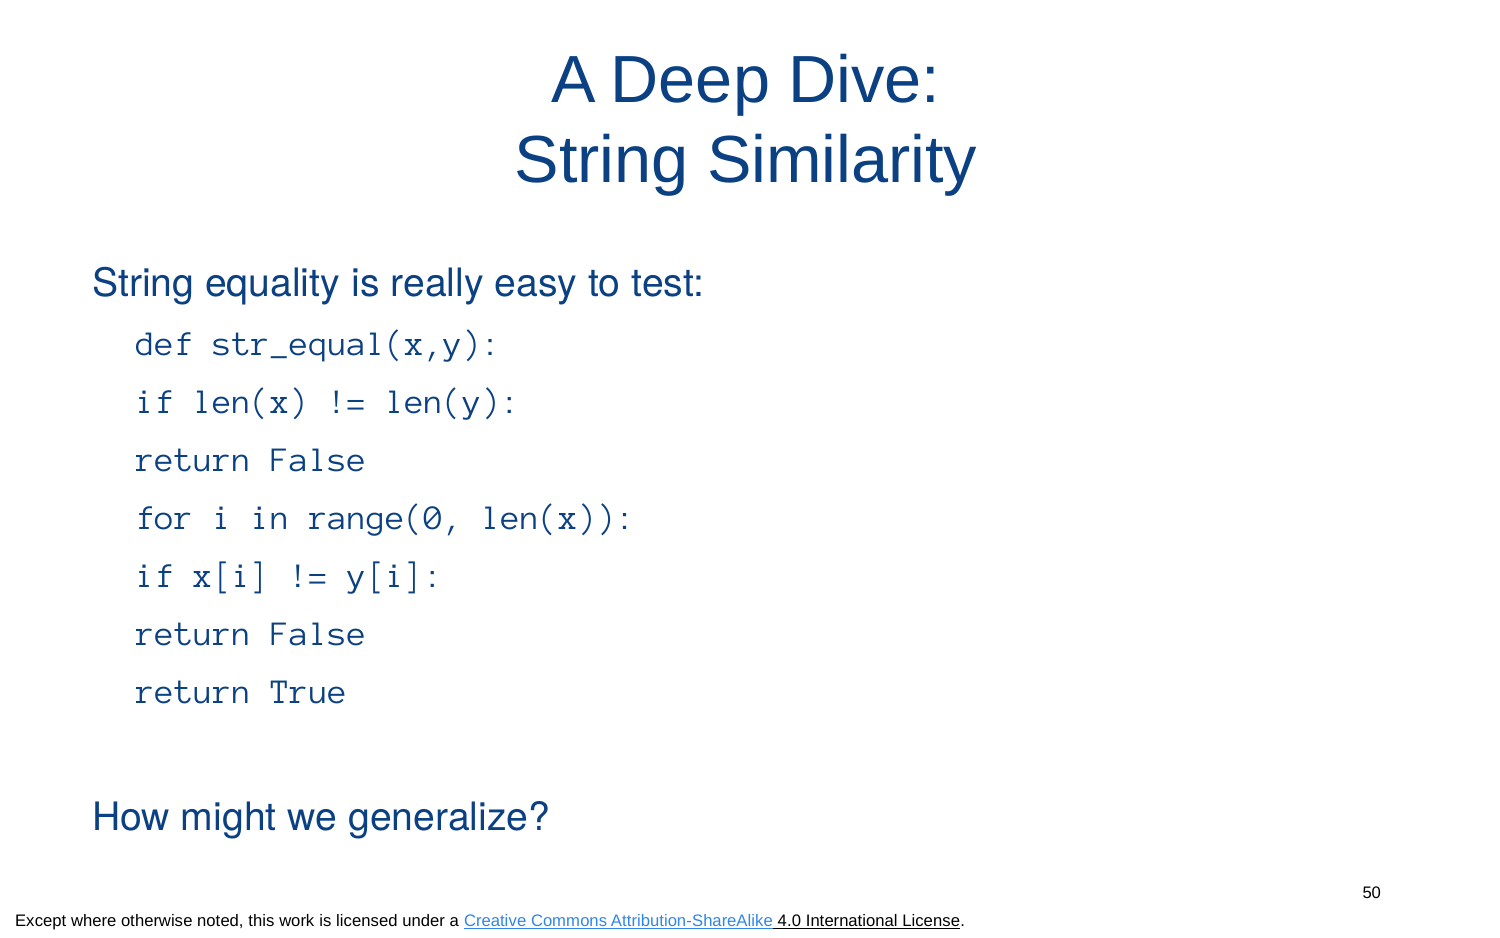

# A Deep Dive: String Similarity
String equality is really easy to test:
def str_equal(x,y):
	if len(x) != len(y):
		return False
	for i in range(0, len(x)):
		if x[i] != y[i]:
			return False
	return True

How might we generalize?
50